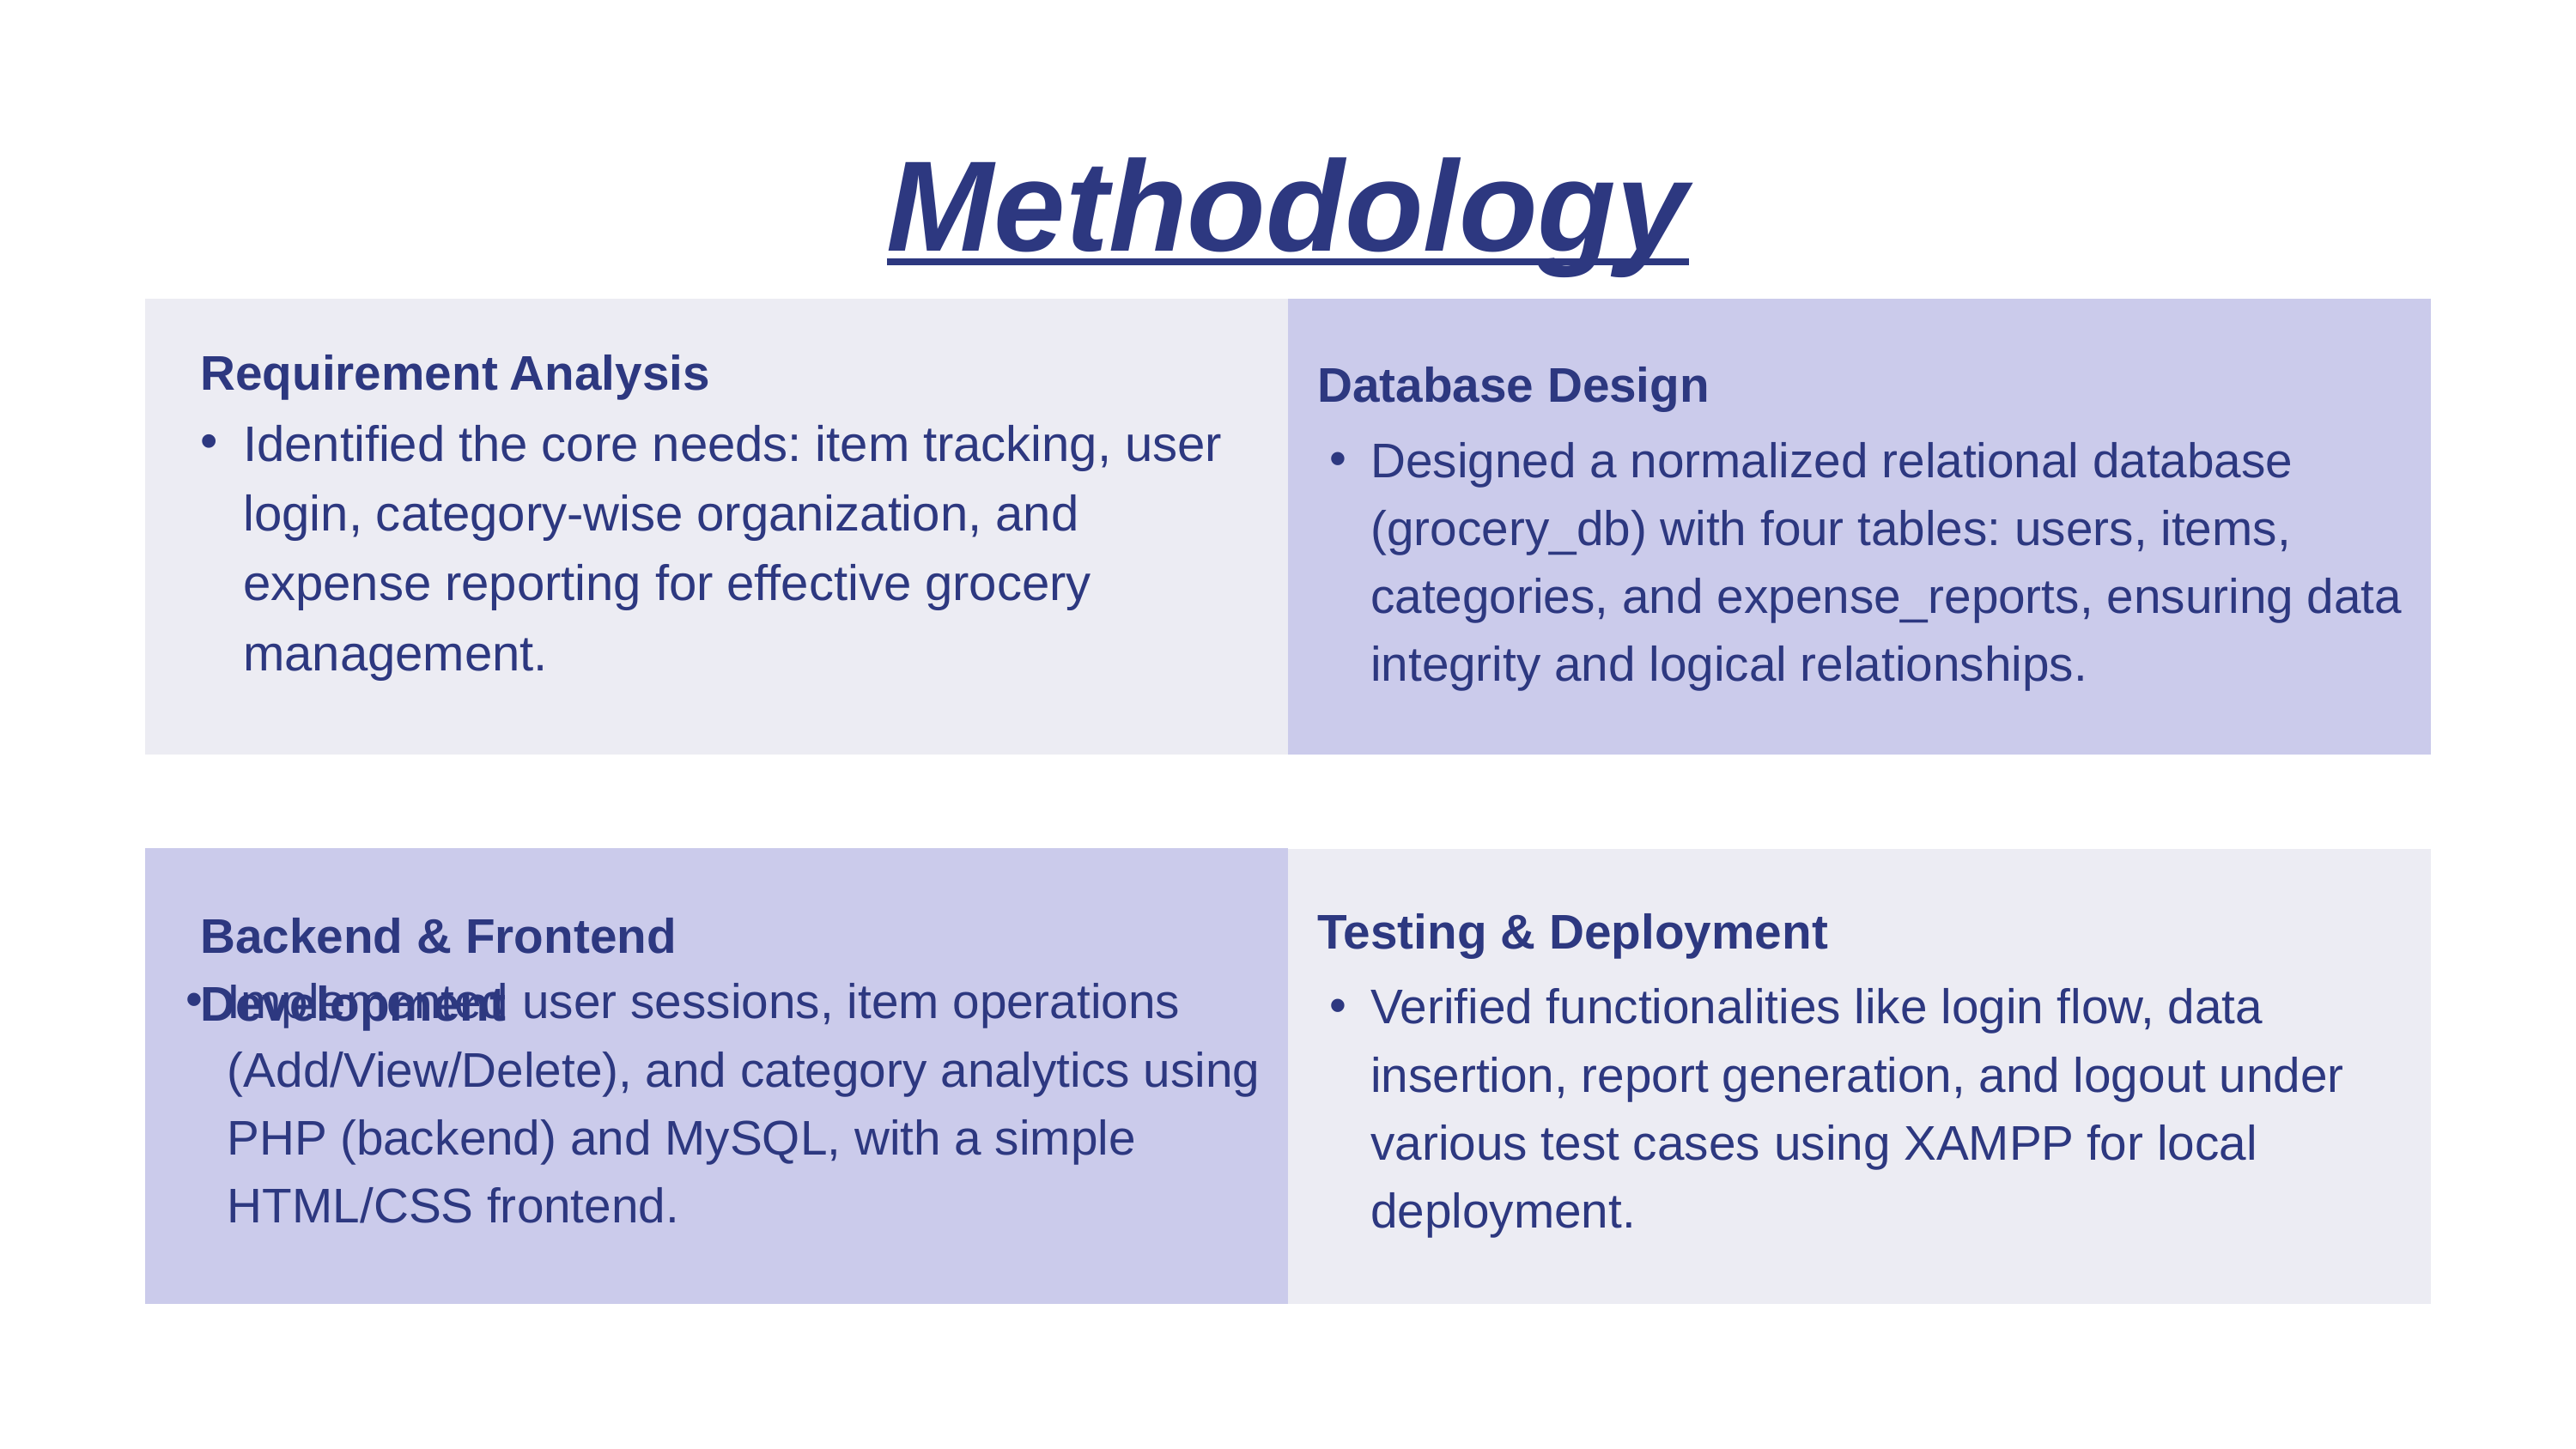

Methodology

Requirement Analysis
Database Design
Identified the core needs: item tracking, user login, category-wise organization, and expense reporting for effective grocery management.
Designed a normalized relational database (grocery_db) with four tables: users, items, categories, and expense_reports, ensuring data integrity and logical relationships.

Testing & Deployment
Backend & Frontend Development
Implemented user sessions, item operations (Add/View/Delete), and category analytics using PHP (backend) and MySQL, with a simple HTML/CSS frontend.

Verified functionalities like login flow, data insertion, report generation, and logout under various test cases using XAMPP for local deployment.